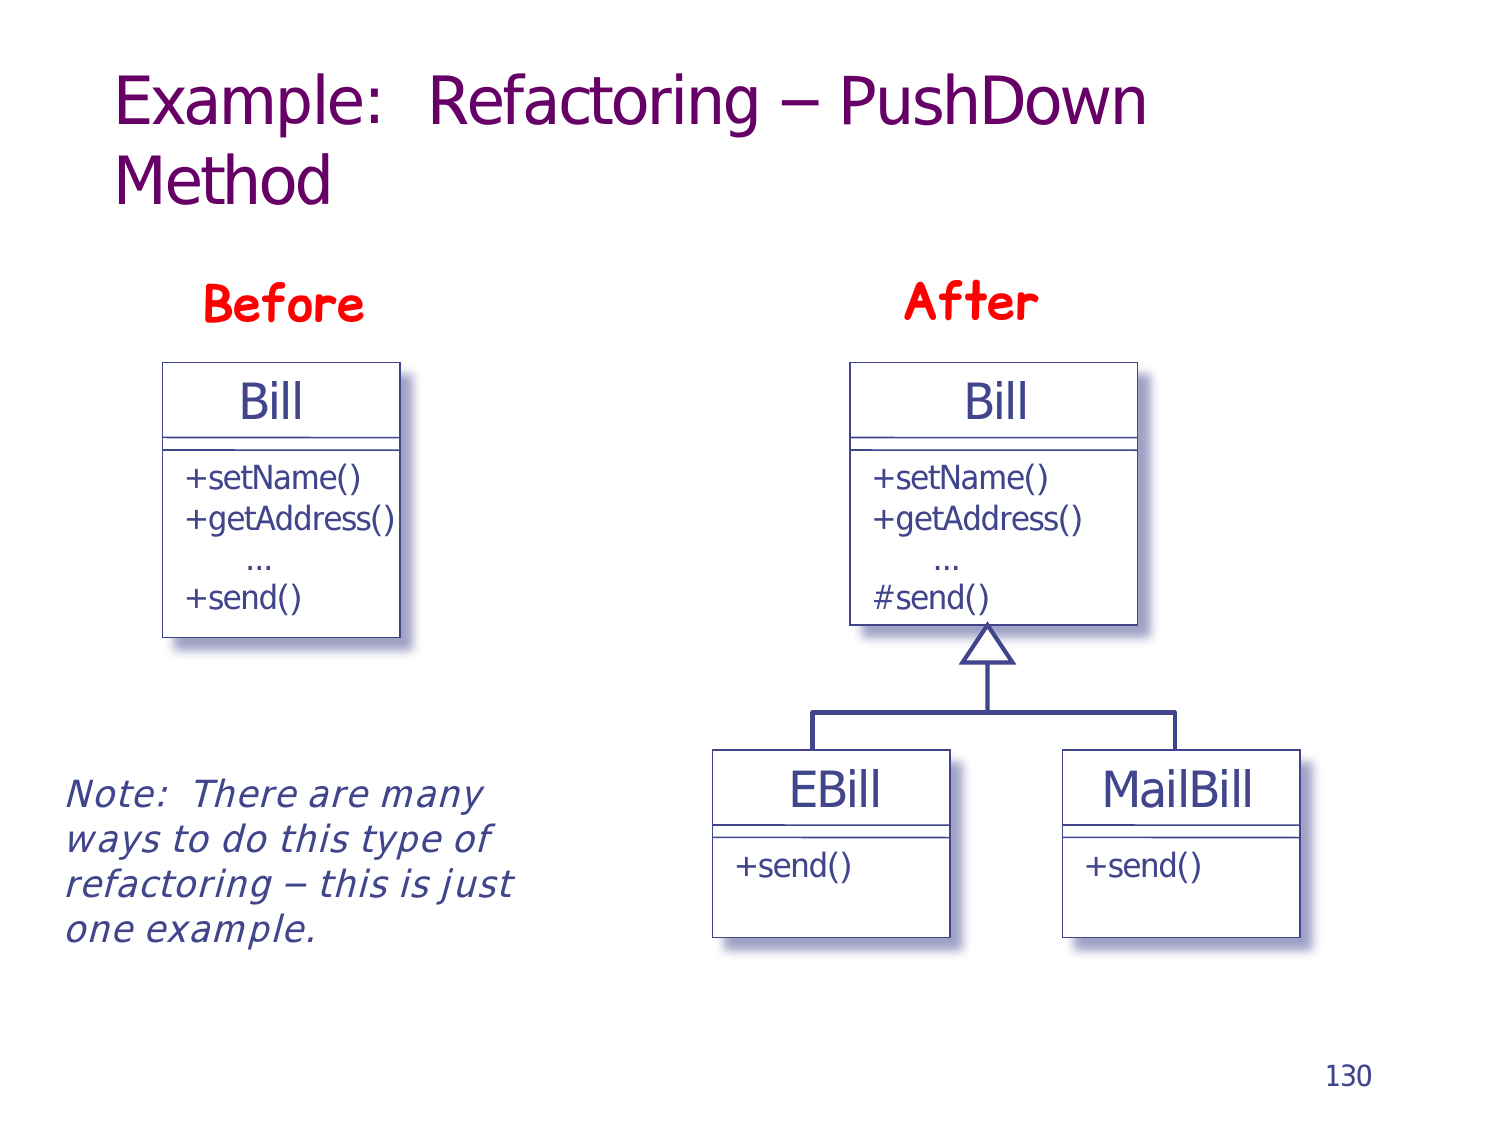

# Example:  Refactoring – PushDown Method
After
Before

Bill

Bill

+setName()
+getAddress()
      …
+send()
+setName()
+getAddress()
      …
#send()

EBill

MailBill
Note:  There are many
ways to do this type of
refactoring – this is just
one example.

+send()
+send()

130